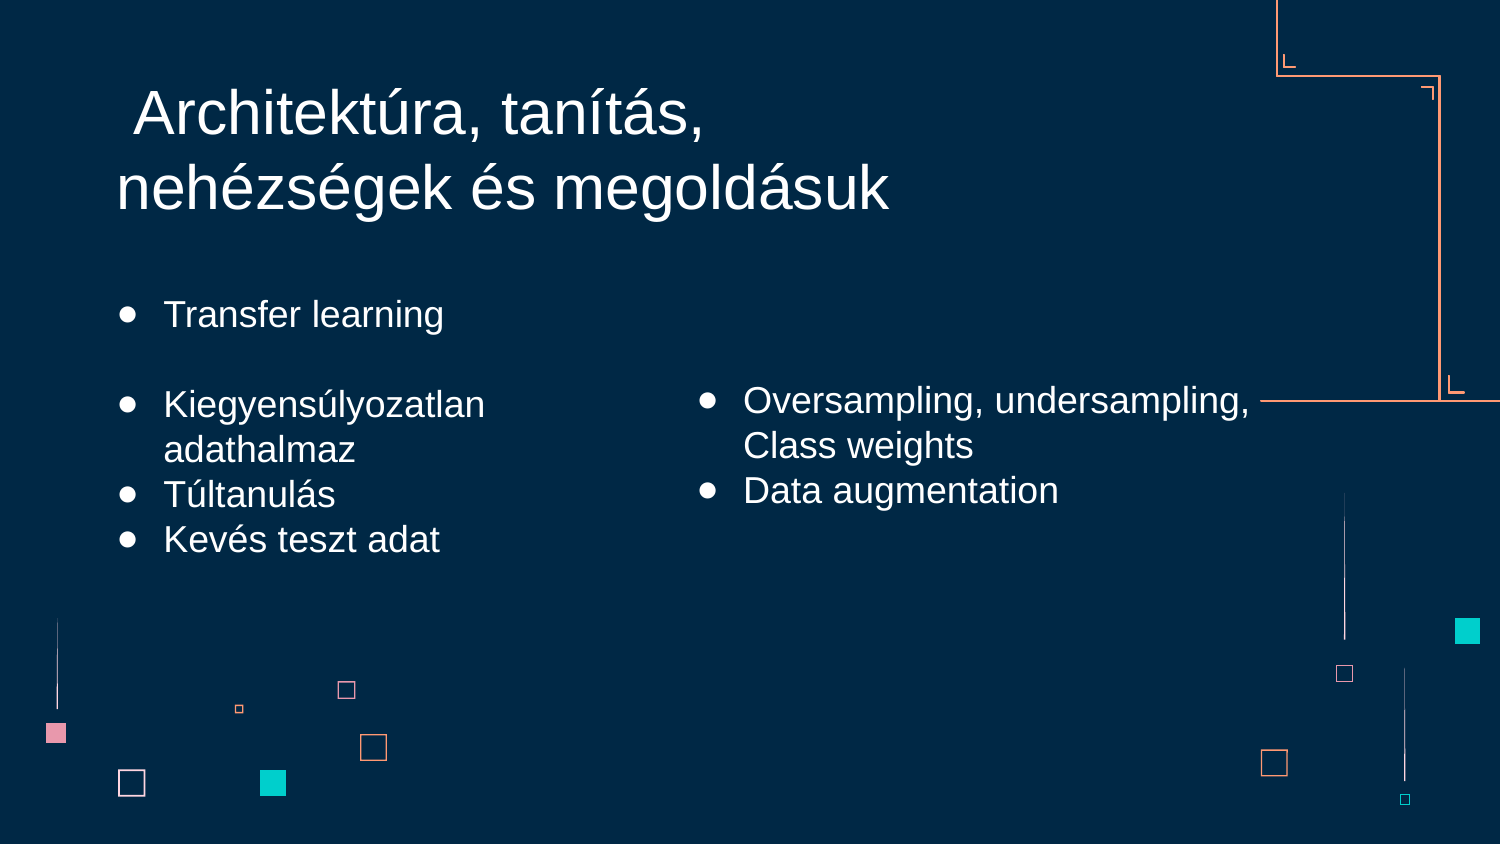

# Architektúra, tanítás, nehézségek és megoldásuk
Transfer learning

Kiegyensúlyozatlan adathalmaz
Túltanulás
Kevés teszt adat
Oversampling, undersampling, Class weights
Data augmentation